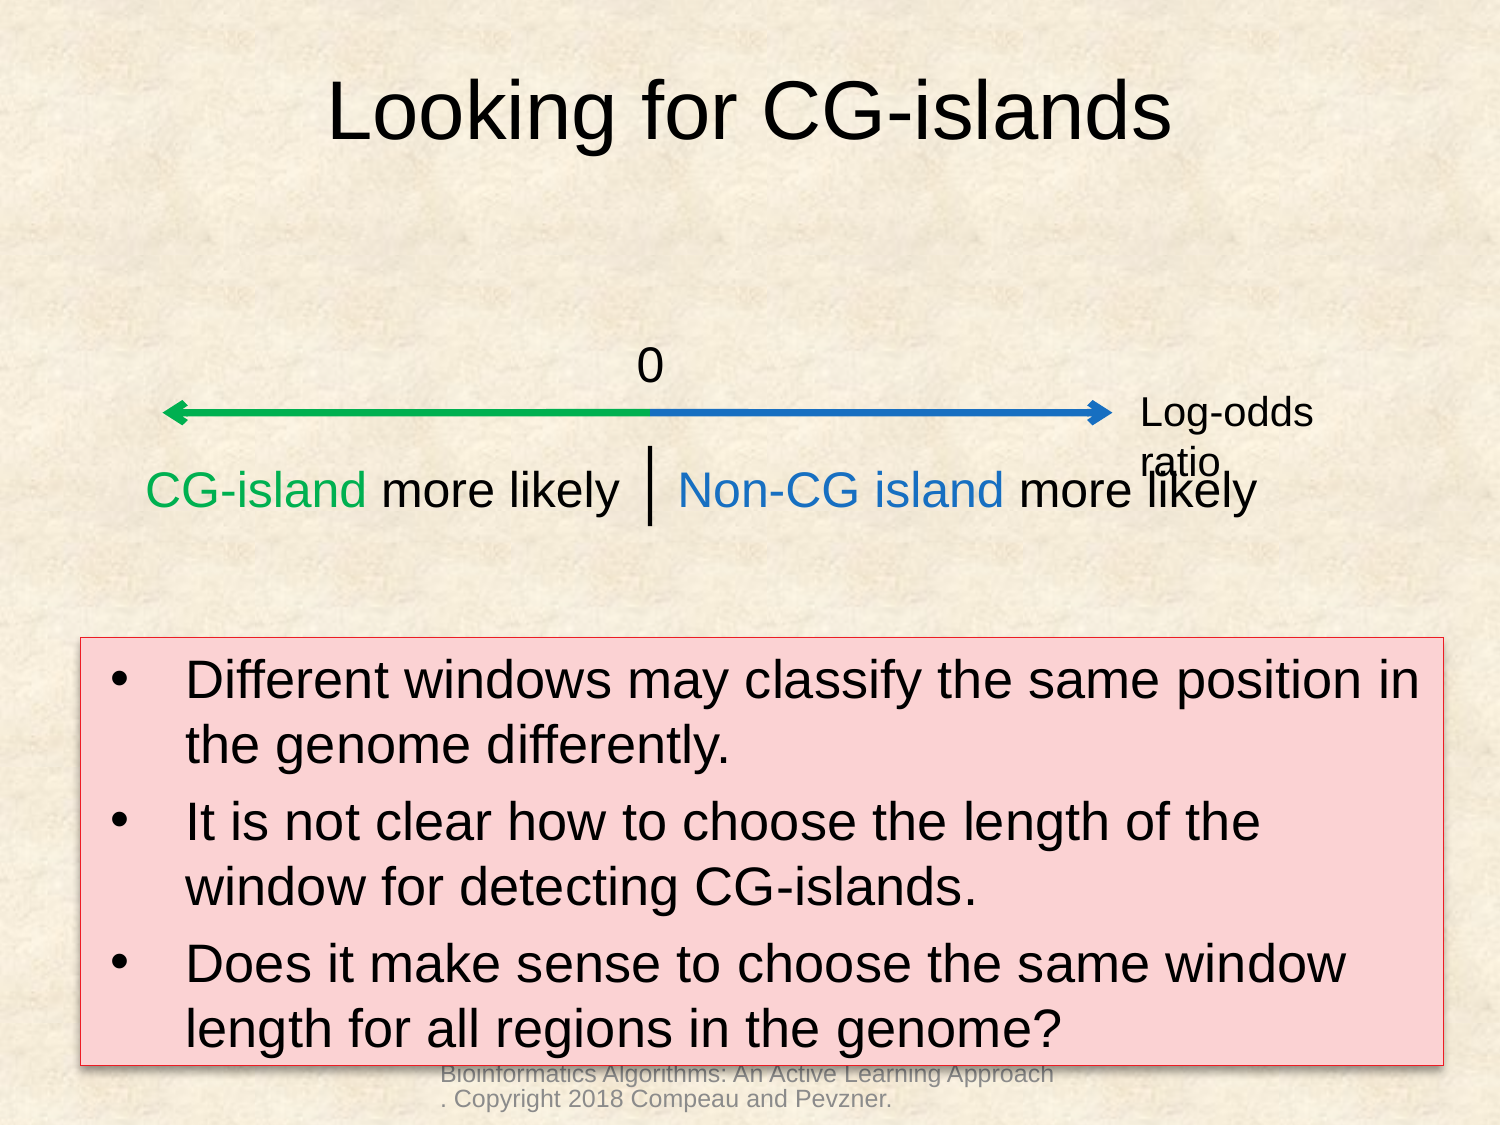

# Looking for CG-islands
0
Log-odds ratio

CG-island more likely
Non-CG island more likely
Different windows may classify the same position in the genome differently.
It is not clear how to choose the length of the window for detecting CG-islands.
Does it make sense to choose the same window length for all regions in the genome?
Bioinformatics Algorithms: An Active Learning Approach. Copyright 2018 Compeau and Pevzner.